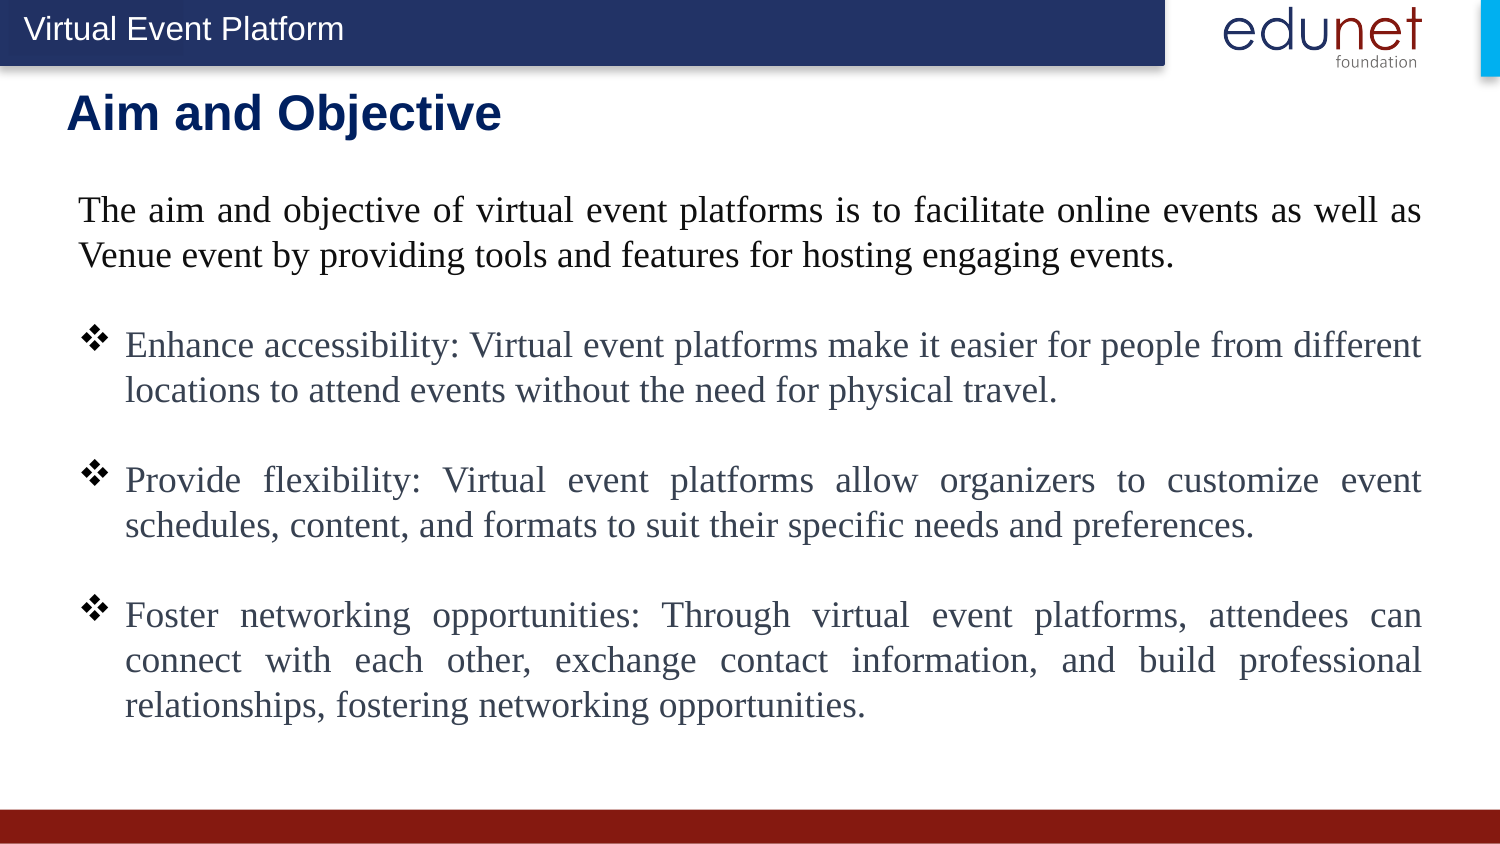

Virtual Event Platform
# Aim and Objective
The aim and objective of virtual event platforms is to facilitate online events as well as Venue event by providing tools and features for hosting engaging events.

Enhance accessibility: Virtual event platforms make it easier for people from different locations to attend events without the need for physical travel.

Provide flexibility: Virtual event platforms allow organizers to customize event schedules, content, and formats to suit their specific needs and preferences.

Foster networking opportunities: Through virtual event platforms, attendees can connect with each other, exchange contact information, and build professional relationships, fostering networking opportunities.